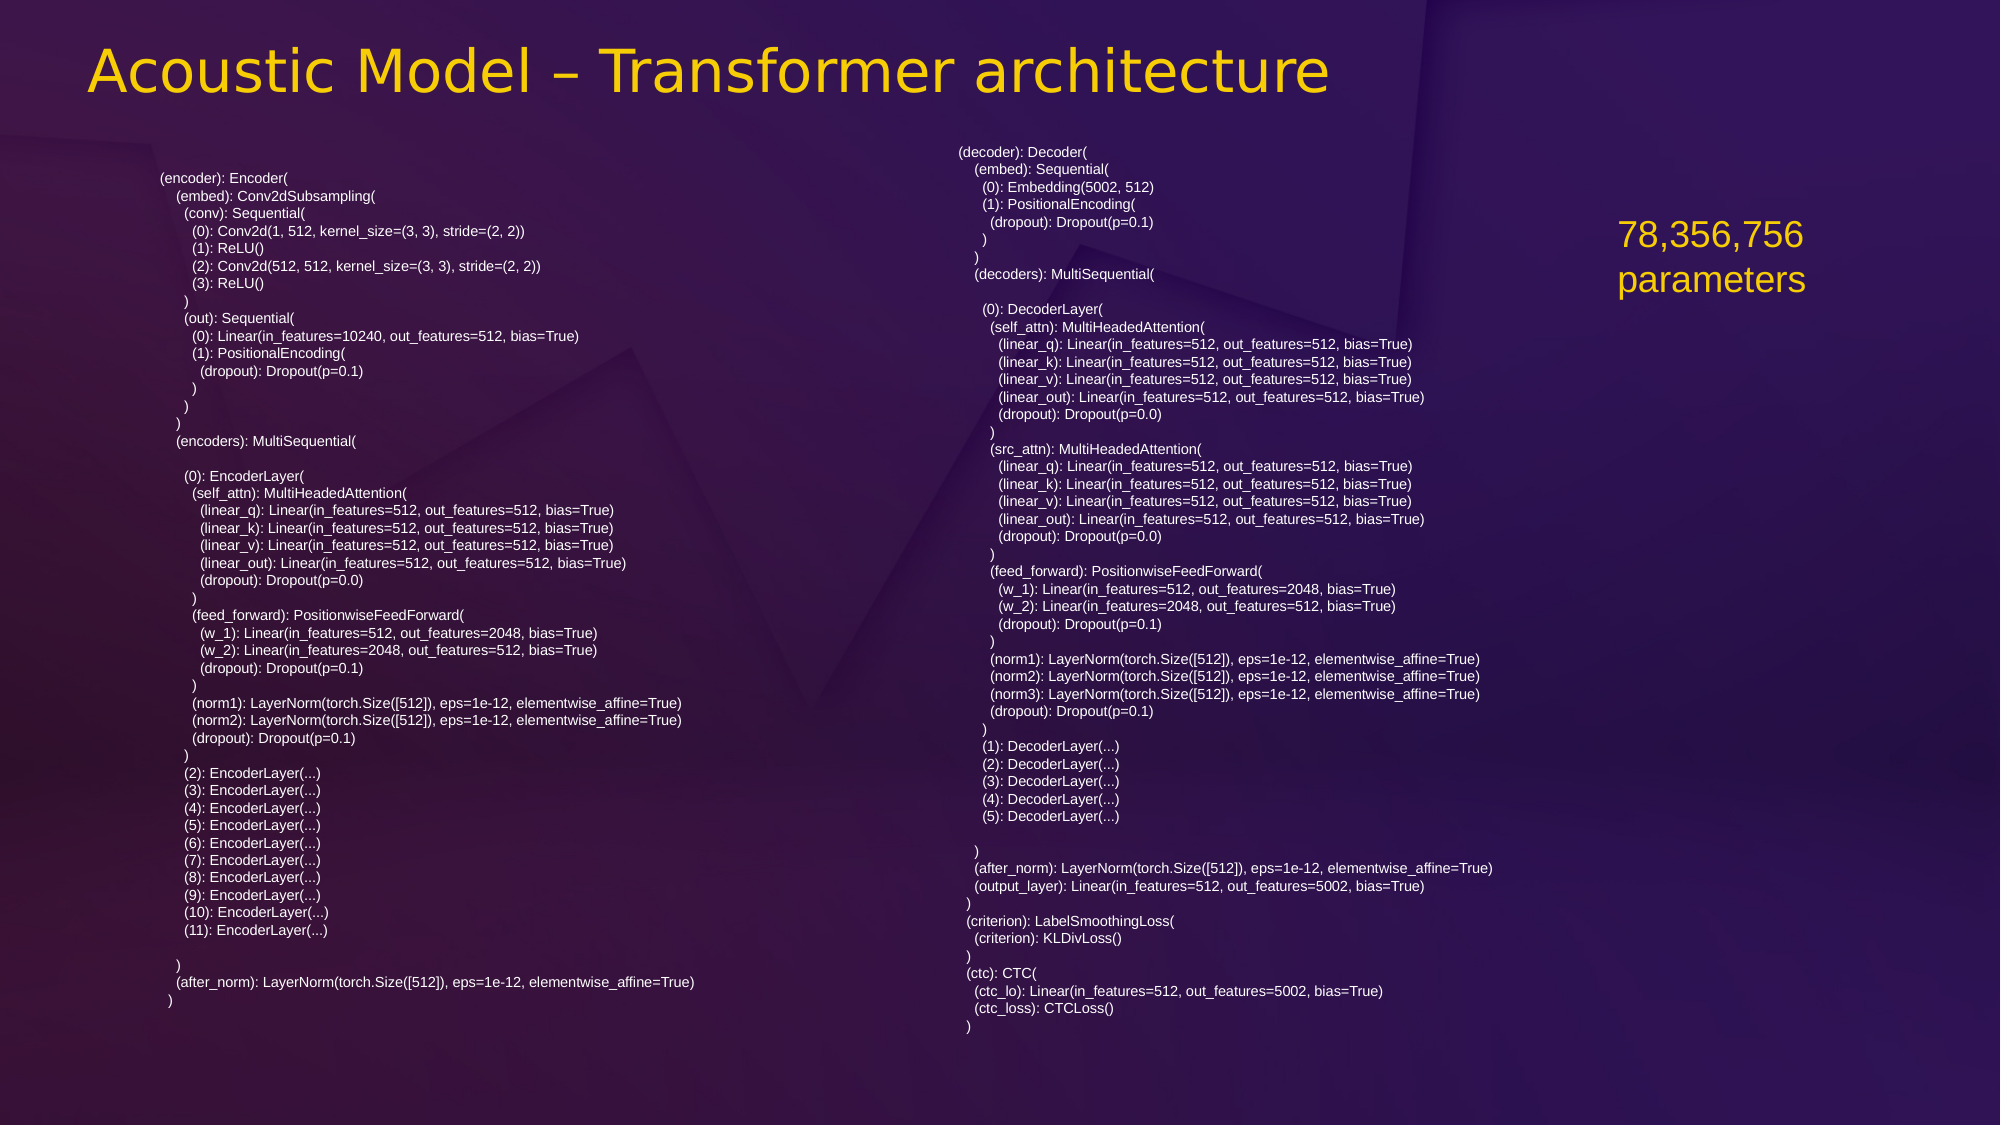

# Acoustic Model – Transformer architecture
(decoder): Decoder(
    (embed): Sequential(
      (0): Embedding(5002, 512)
      (1): PositionalEncoding(
        (dropout): Dropout(p=0.1)
      )
    )
    (decoders): MultiSequential(

      (0): DecoderLayer(
        (self_attn): MultiHeadedAttention(
          (linear_q): Linear(in_features=512, out_features=512, bias=True)
          (linear_k): Linear(in_features=512, out_features=512, bias=True)
          (linear_v): Linear(in_features=512, out_features=512, bias=True)
          (linear_out): Linear(in_features=512, out_features=512, bias=True)
          (dropout): Dropout(p=0.0)
        )
        (src_attn): MultiHeadedAttention(
          (linear_q): Linear(in_features=512, out_features=512, bias=True)
          (linear_k): Linear(in_features=512, out_features=512, bias=True)
          (linear_v): Linear(in_features=512, out_features=512, bias=True)
          (linear_out): Linear(in_features=512, out_features=512, bias=True)
          (dropout): Dropout(p=0.0)
        )
        (feed_forward): PositionwiseFeedForward(
          (w_1): Linear(in_features=512, out_features=2048, bias=True)
          (w_2): Linear(in_features=2048, out_features=512, bias=True)
          (dropout): Dropout(p=0.1)
        )
        (norm1): LayerNorm(torch.Size([512]), eps=1e-12, elementwise_affine=True)
        (norm2): LayerNorm(torch.Size([512]), eps=1e-12, elementwise_affine=True)
        (norm3): LayerNorm(torch.Size([512]), eps=1e-12, elementwise_affine=True)
        (dropout): Dropout(p=0.1)
      )
      (1): DecoderLayer(...)
      (2): DecoderLayer(...)
      (3): DecoderLayer(...)
      (4): DecoderLayer(...)
      (5): DecoderLayer(...)

    )
    (after_norm): LayerNorm(torch.Size([512]), eps=1e-12, elementwise_affine=True)
    (output_layer): Linear(in_features=512, out_features=5002, bias=True)
  )
  (criterion): LabelSmoothingLoss(
    (criterion): KLDivLoss()
  )
  (ctc): CTC(
    (ctc_lo): Linear(in_features=512, out_features=5002, bias=True)
    (ctc_loss): CTCLoss()
  )
(encoder): Encoder(
    (embed): Conv2dSubsampling(
      (conv): Sequential(
        (0): Conv2d(1, 512, kernel_size=(3, 3), stride=(2, 2))
        (1): ReLU()
        (2): Conv2d(512, 512, kernel_size=(3, 3), stride=(2, 2))
        (3): ReLU()
      )
      (out): Sequential(
        (0): Linear(in_features=10240, out_features=512, bias=True)
        (1): PositionalEncoding(
          (dropout): Dropout(p=0.1)
        )
      )
    )
    (encoders): MultiSequential(

      (0): EncoderLayer(
        (self_attn): MultiHeadedAttention(
          (linear_q): Linear(in_features=512, out_features=512, bias=True)
          (linear_k): Linear(in_features=512, out_features=512, bias=True)
          (linear_v): Linear(in_features=512, out_features=512, bias=True)
          (linear_out): Linear(in_features=512, out_features=512, bias=True)
          (dropout): Dropout(p=0.0)
        )
        (feed_forward): PositionwiseFeedForward(
          (w_1): Linear(in_features=512, out_features=2048, bias=True)
          (w_2): Linear(in_features=2048, out_features=512, bias=True)
          (dropout): Dropout(p=0.1)
        )
        (norm1): LayerNorm(torch.Size([512]), eps=1e-12, elementwise_affine=True)
        (norm2): LayerNorm(torch.Size([512]), eps=1e-12, elementwise_affine=True)
        (dropout): Dropout(p=0.1)
      )
      (2): EncoderLayer(...)
      (3): EncoderLayer(...)
      (4): EncoderLayer(...)
      (5): EncoderLayer(...)
      (6): EncoderLayer(...)
      (7): EncoderLayer(...)
      (8): EncoderLayer(...)
      (9): EncoderLayer(...)
      (10): EncoderLayer(...)
      (11): EncoderLayer(...)

    )
    (after_norm): LayerNorm(torch.Size([512]), eps=1e-12, elementwise_affine=True)
  )
78,356,756 parameters